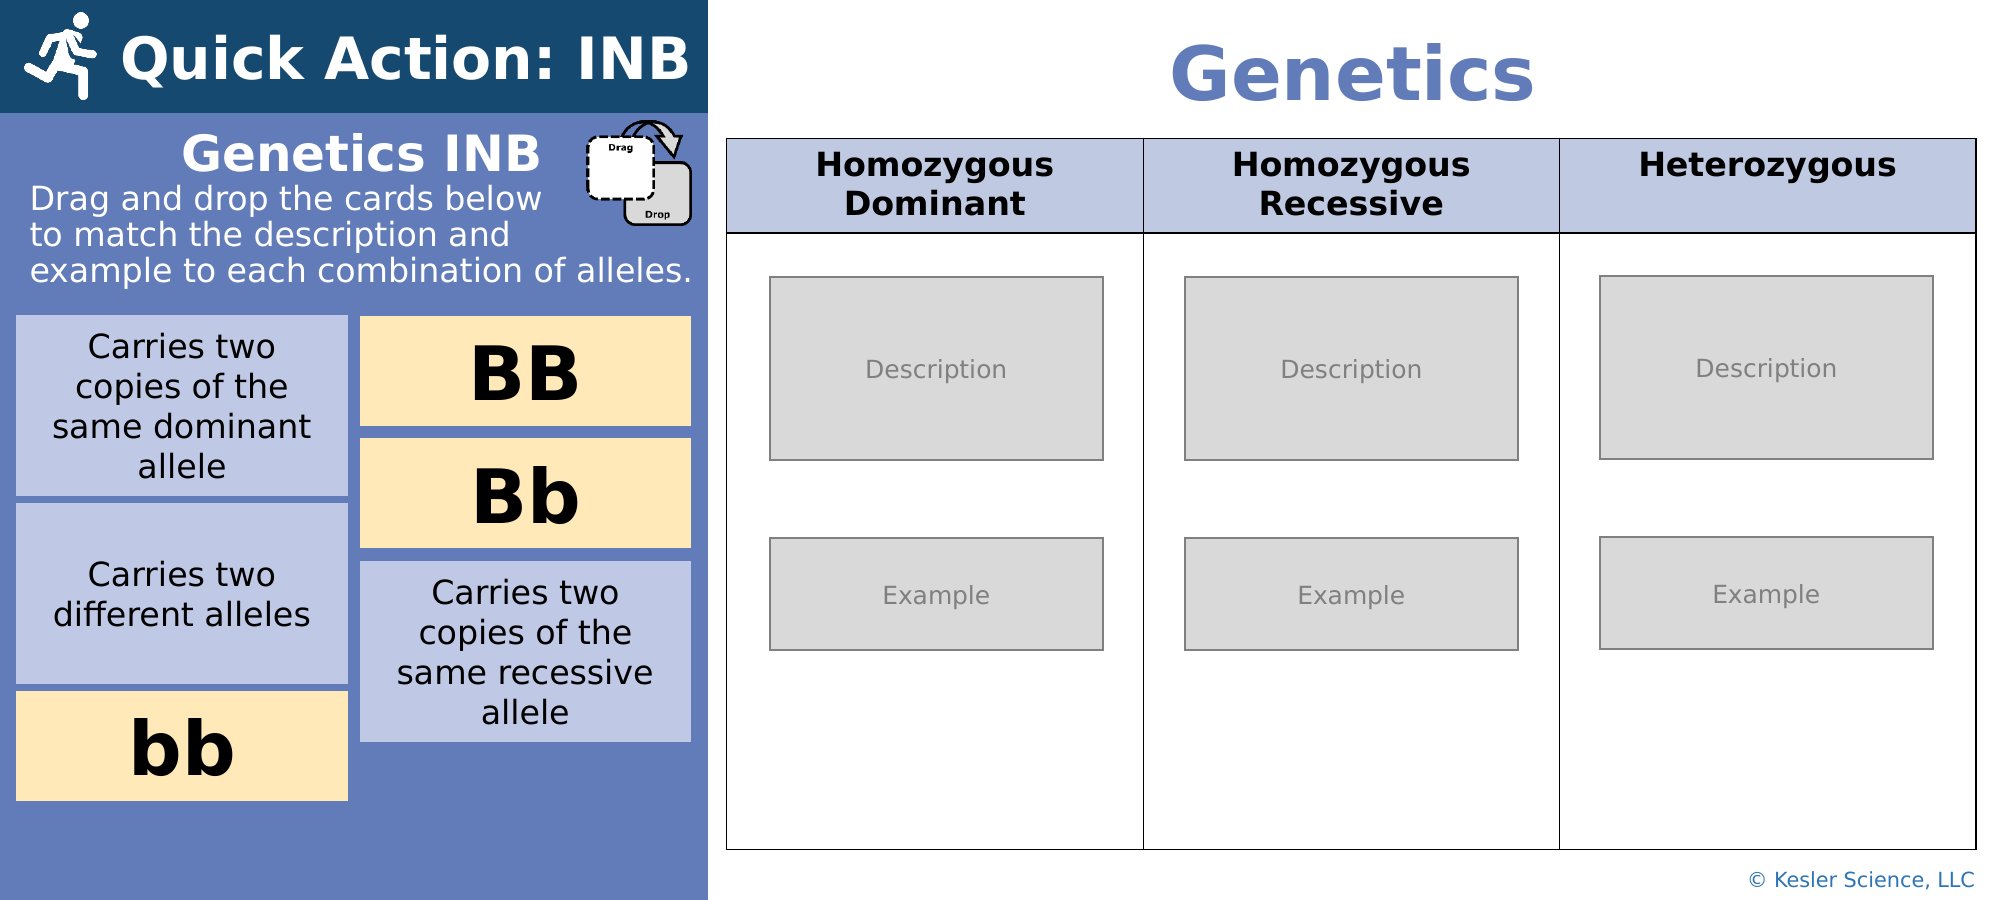

Carries two copies of the same dominant allele
BB
Bb
Carries two different alleles
Carries two copies of the same recessive allele
bb